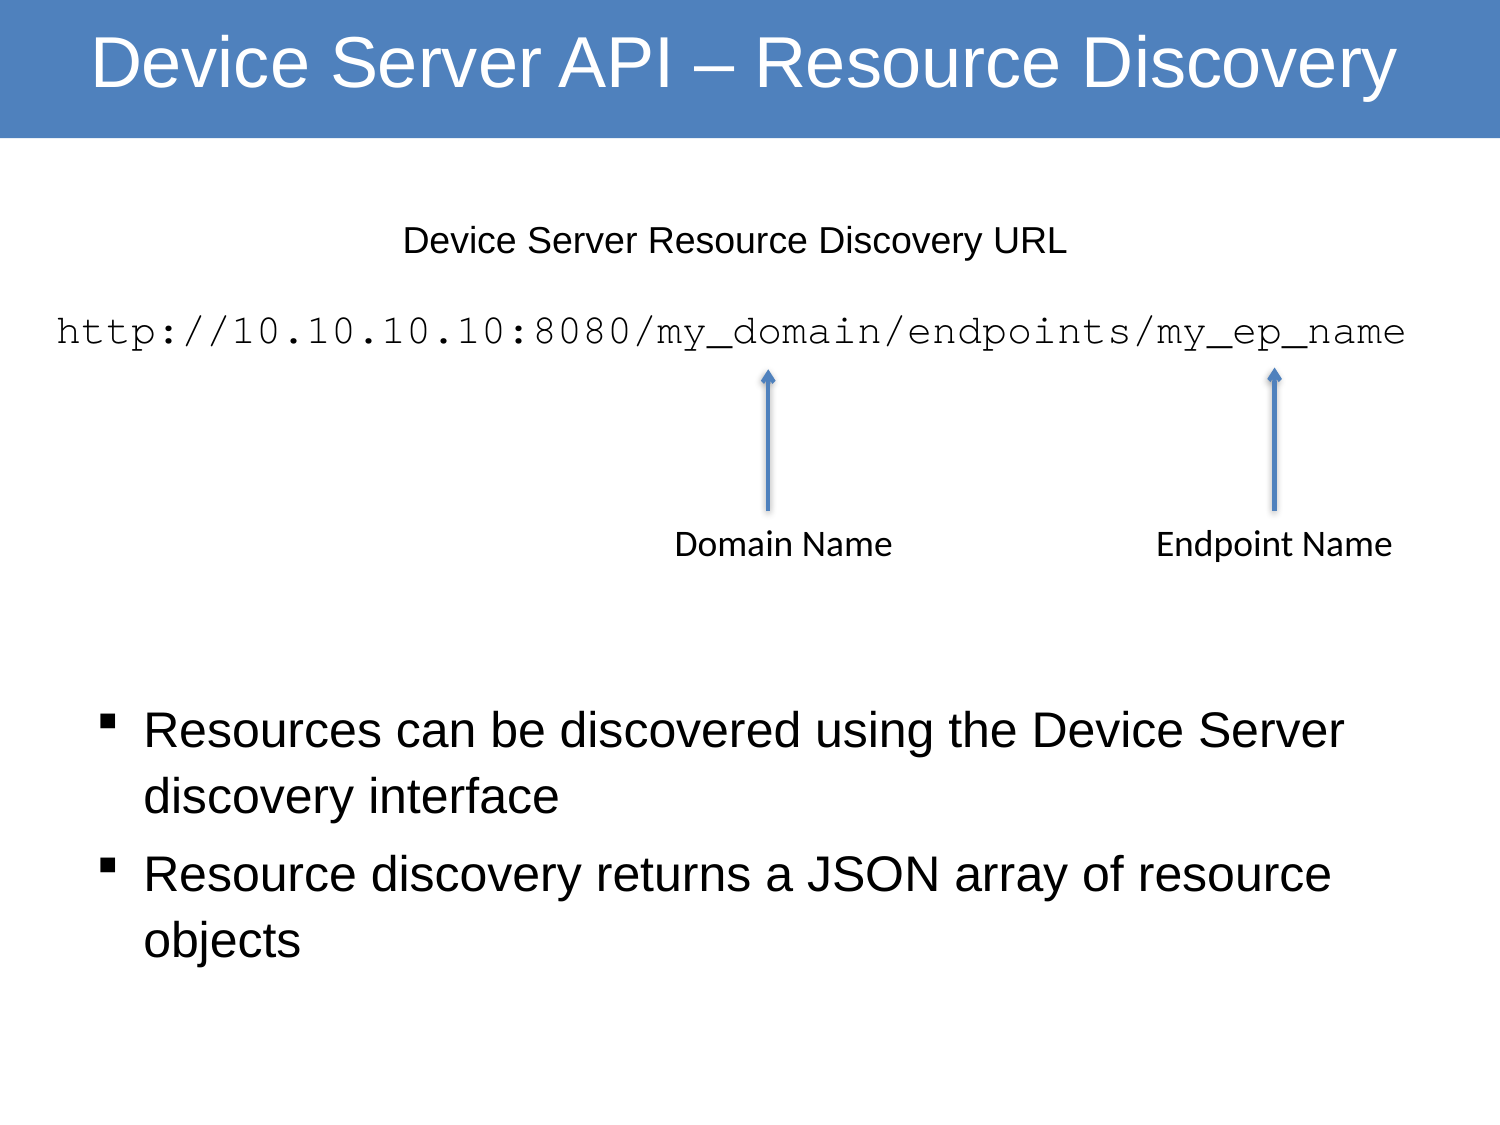

# Device Server API – Resource Discovery

Device Server Resource Discovery URL
http://10.10.10.10:8080/my_domain/endpoints/my_ep_name
Domain Name
Endpoint Name
Resources can be discovered using the Device Server discovery interface
Resource discovery returns a JSON array of resource objects